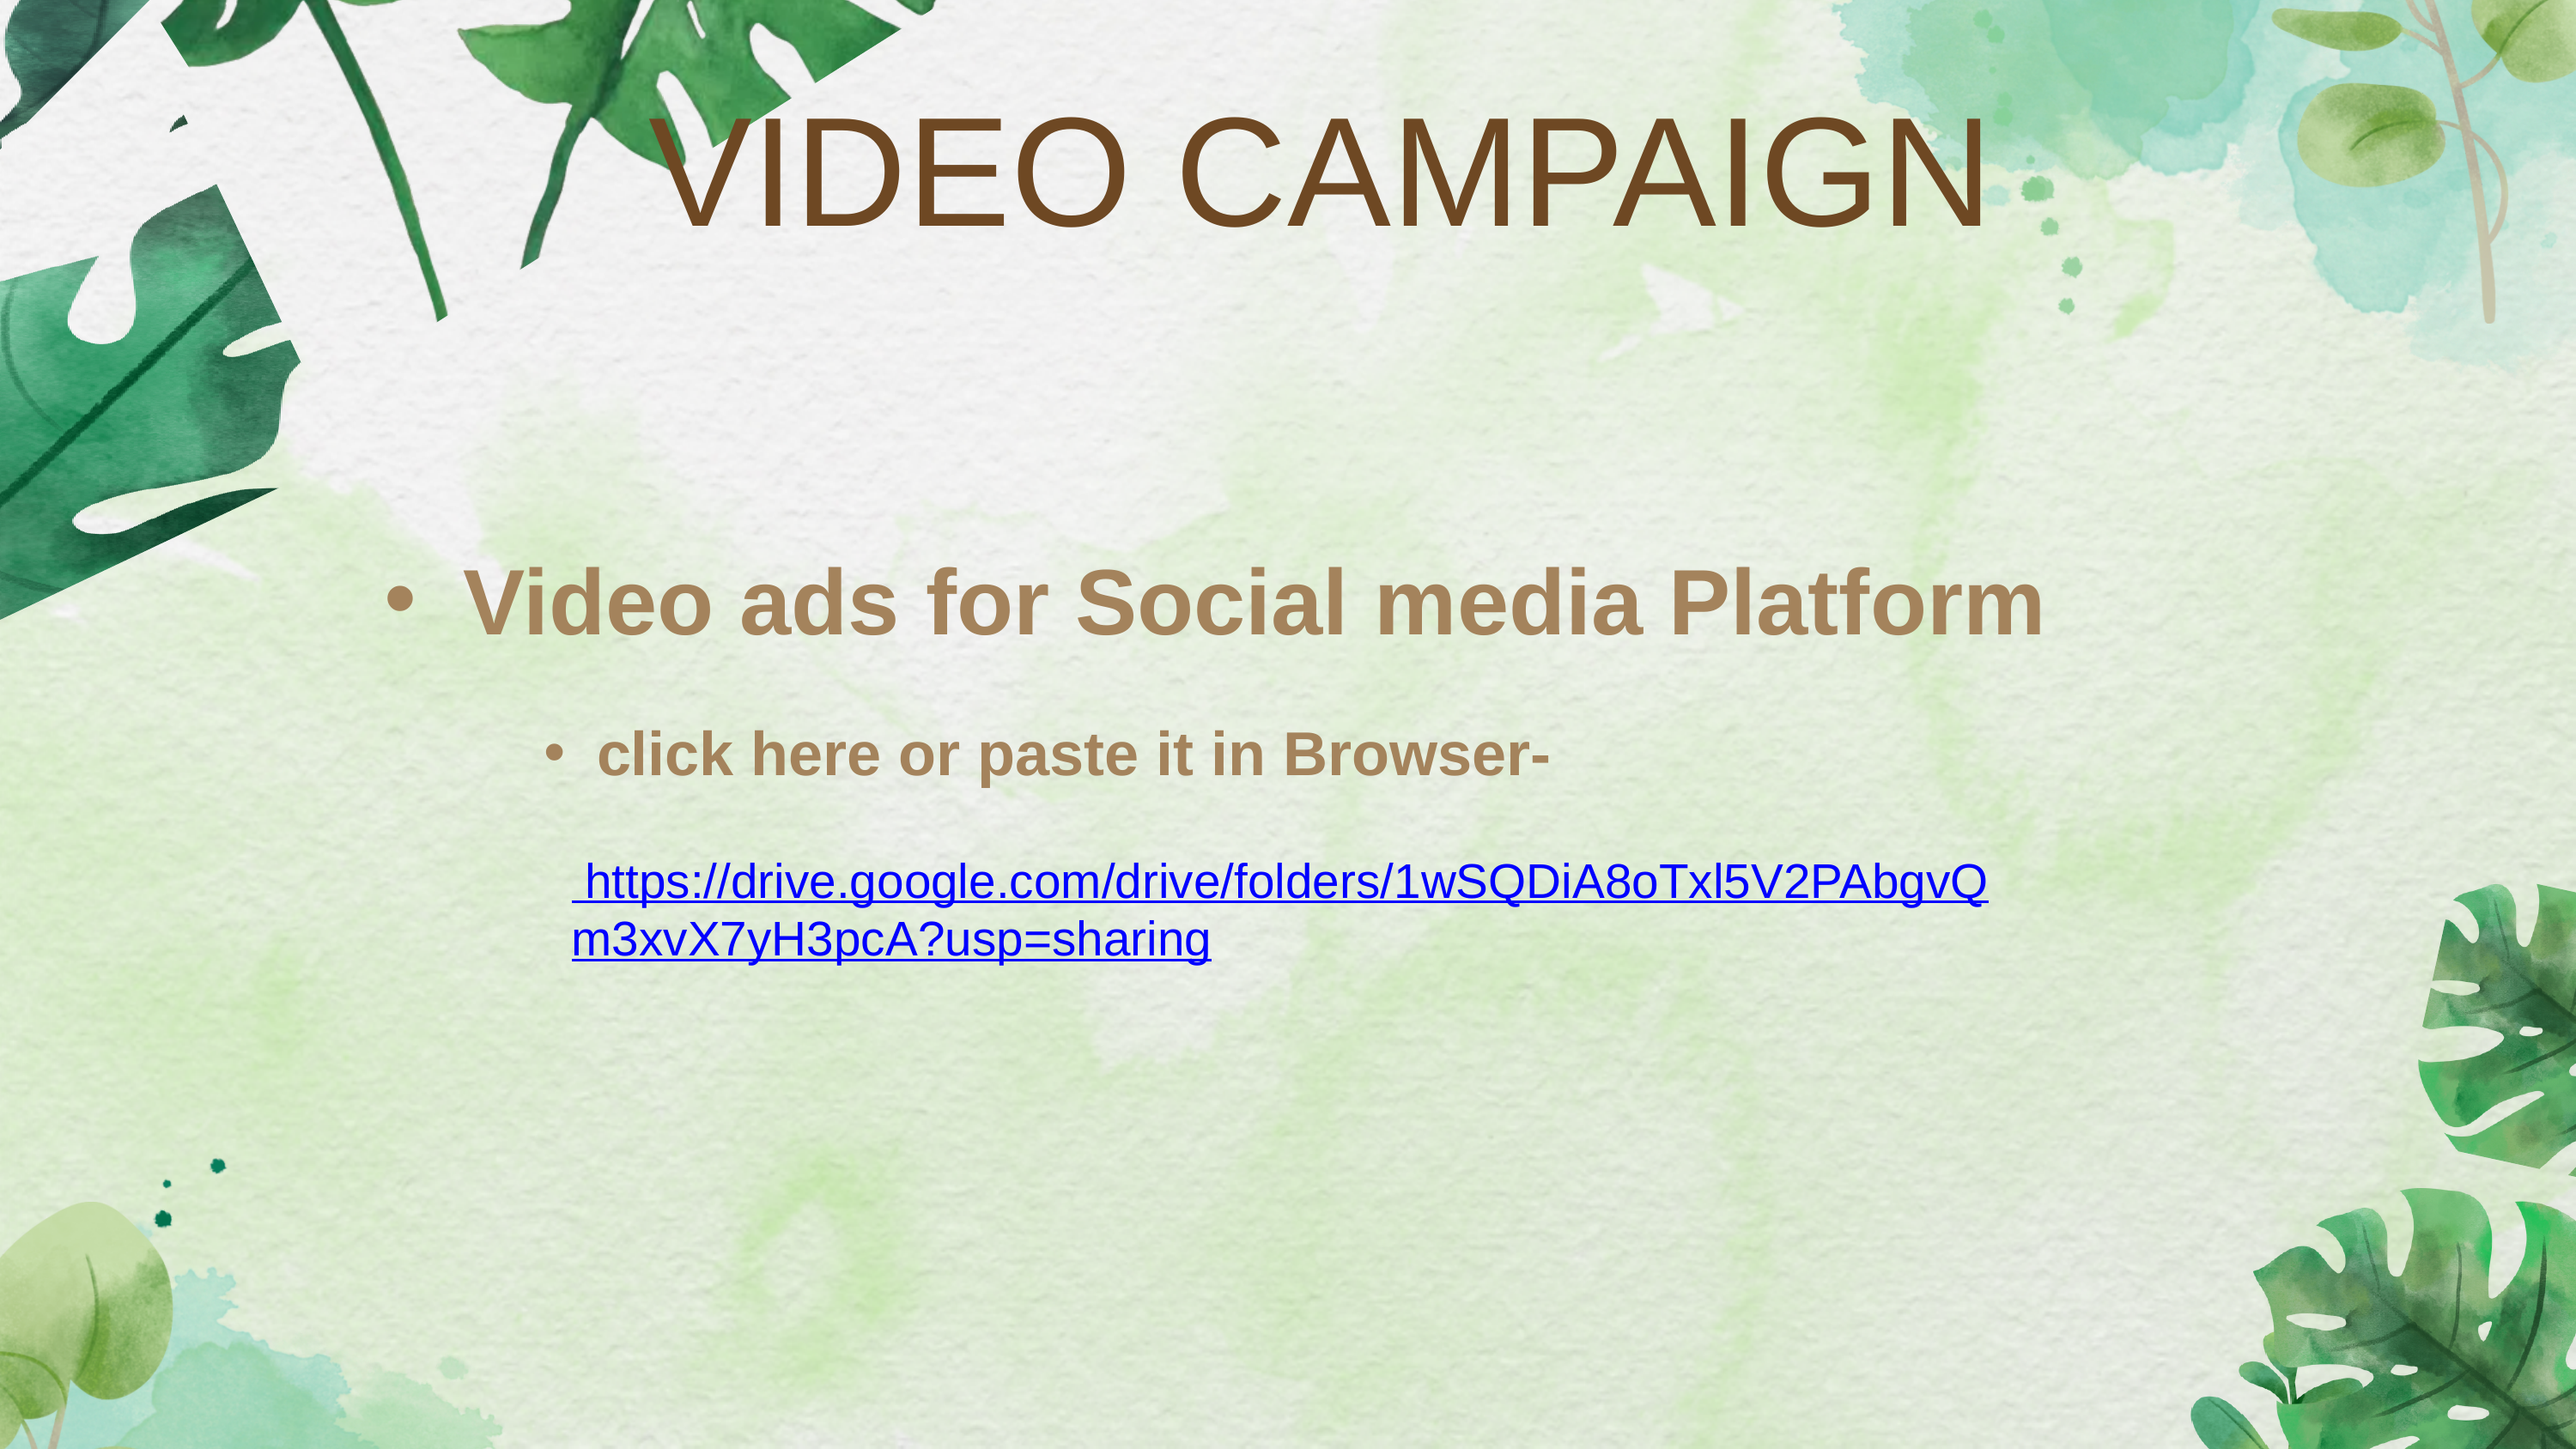

VIDEO CAMPAIGN

Video ads for Social media Platform
click here or paste it in Browser-
 https://drive.google.com/drive/folders/1wSQDiA8oTxl5V2PAbgvQm3xvX7yH3pcA?usp=sharing